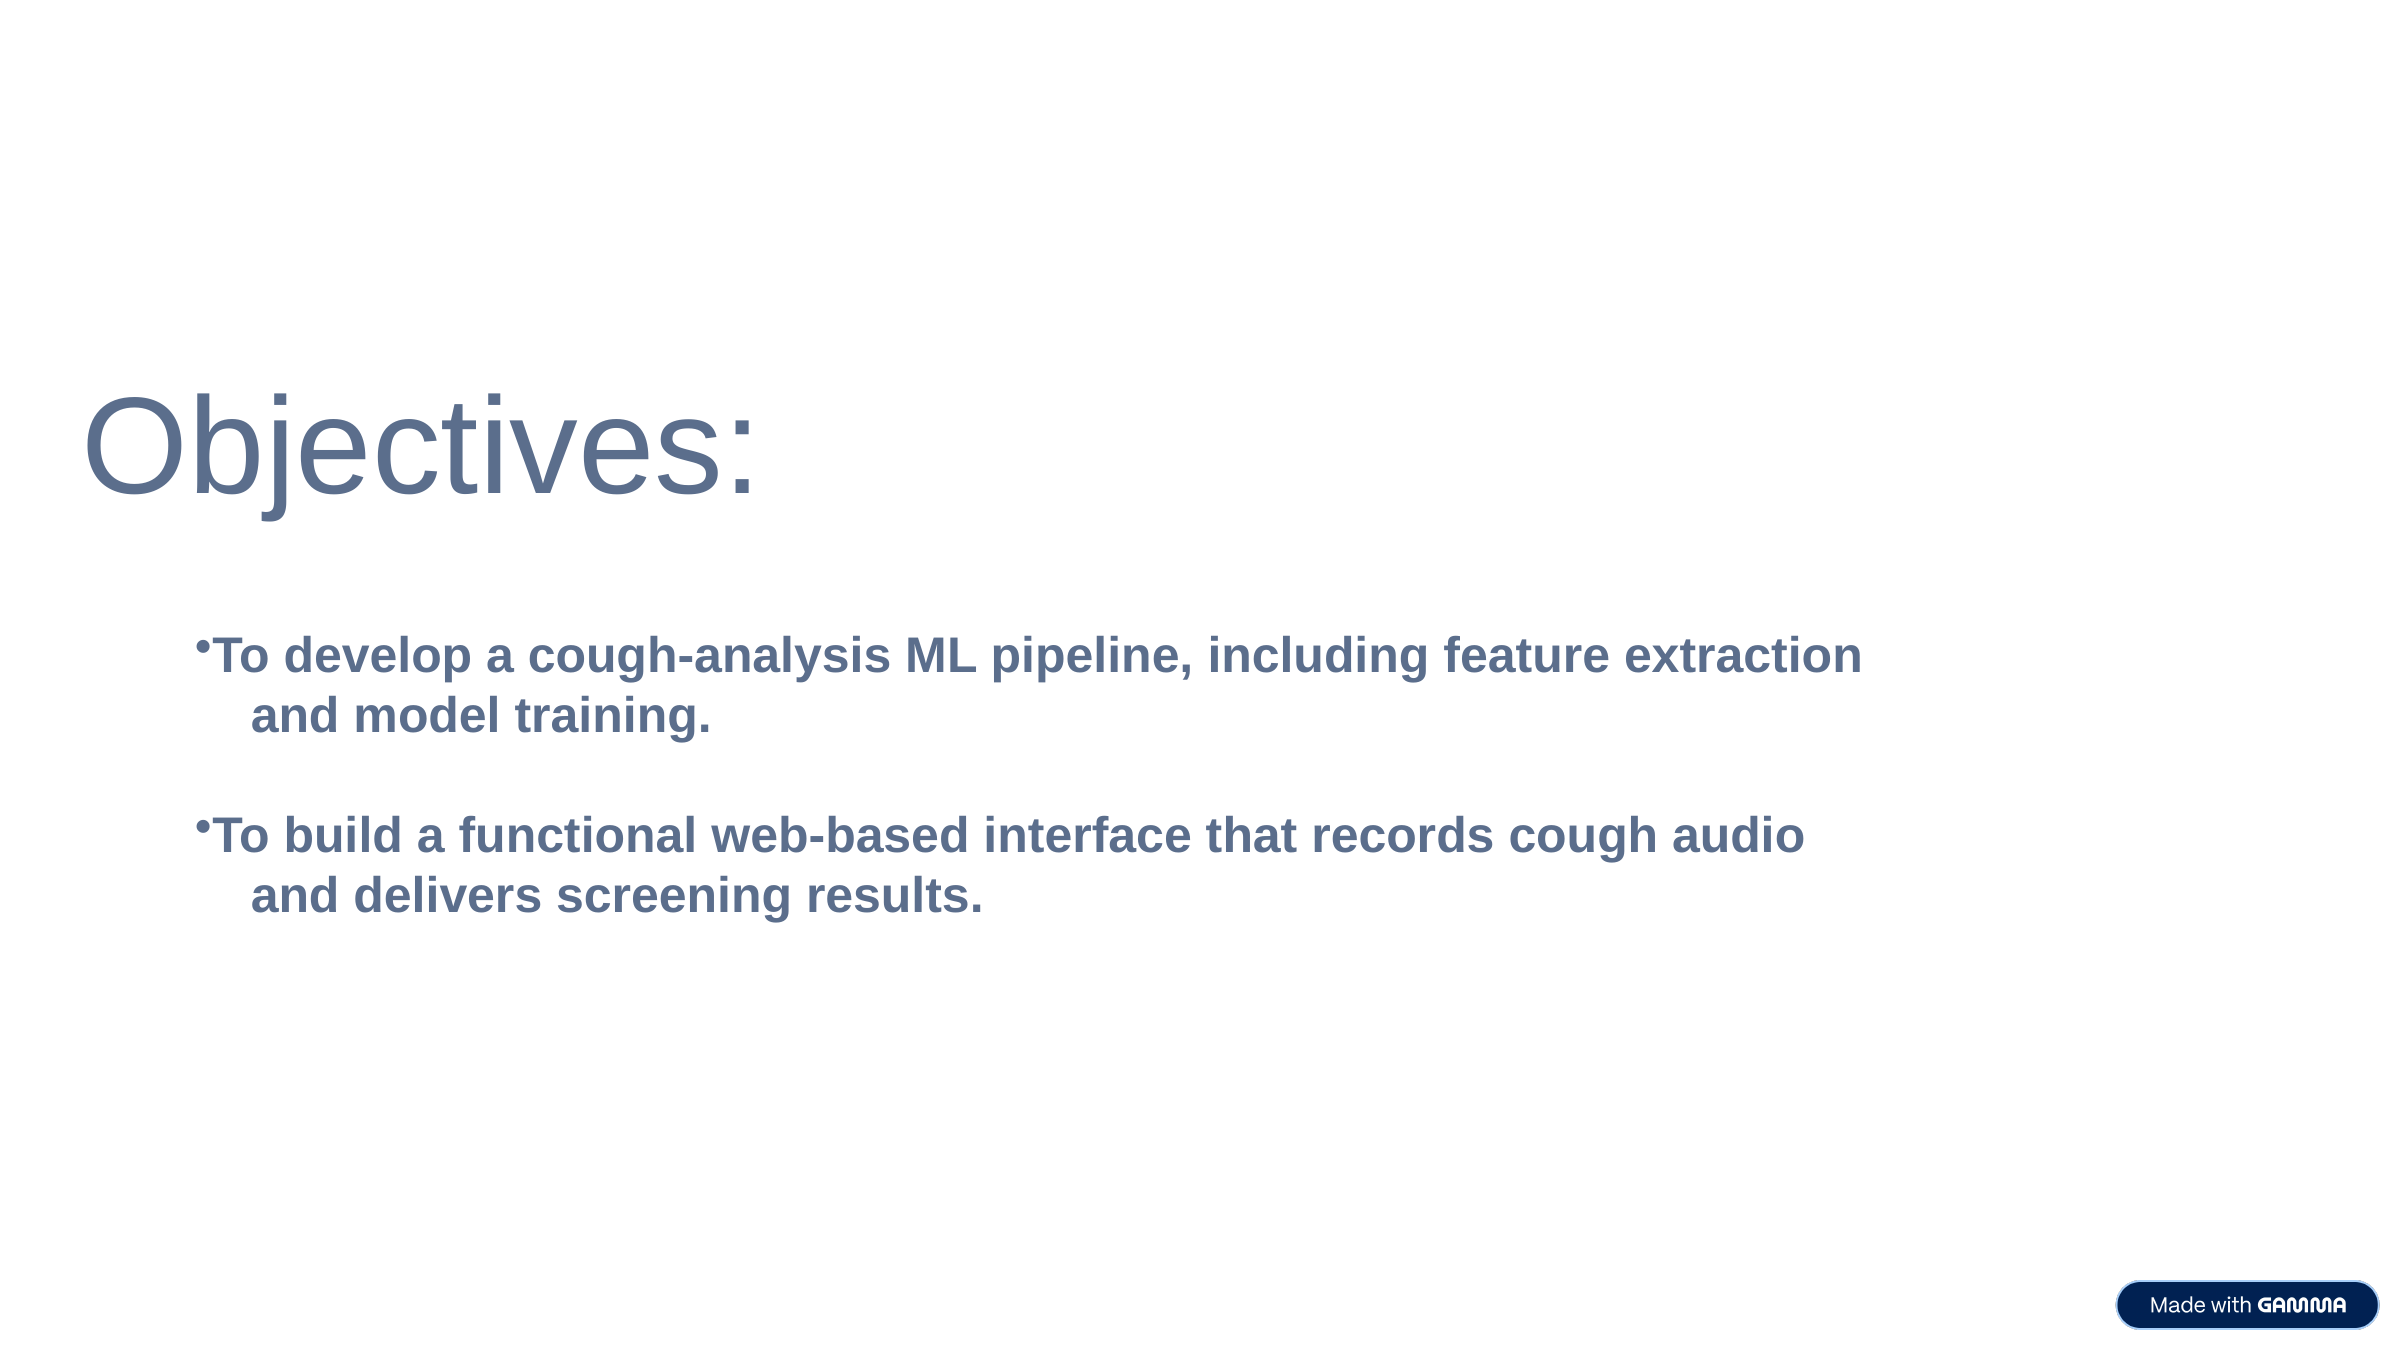

Objectives:

To develop a cough-analysis ML pipeline, including feature extraction
    and model training.

To build a functional web-based interface that records cough audio
    and delivers screening results.